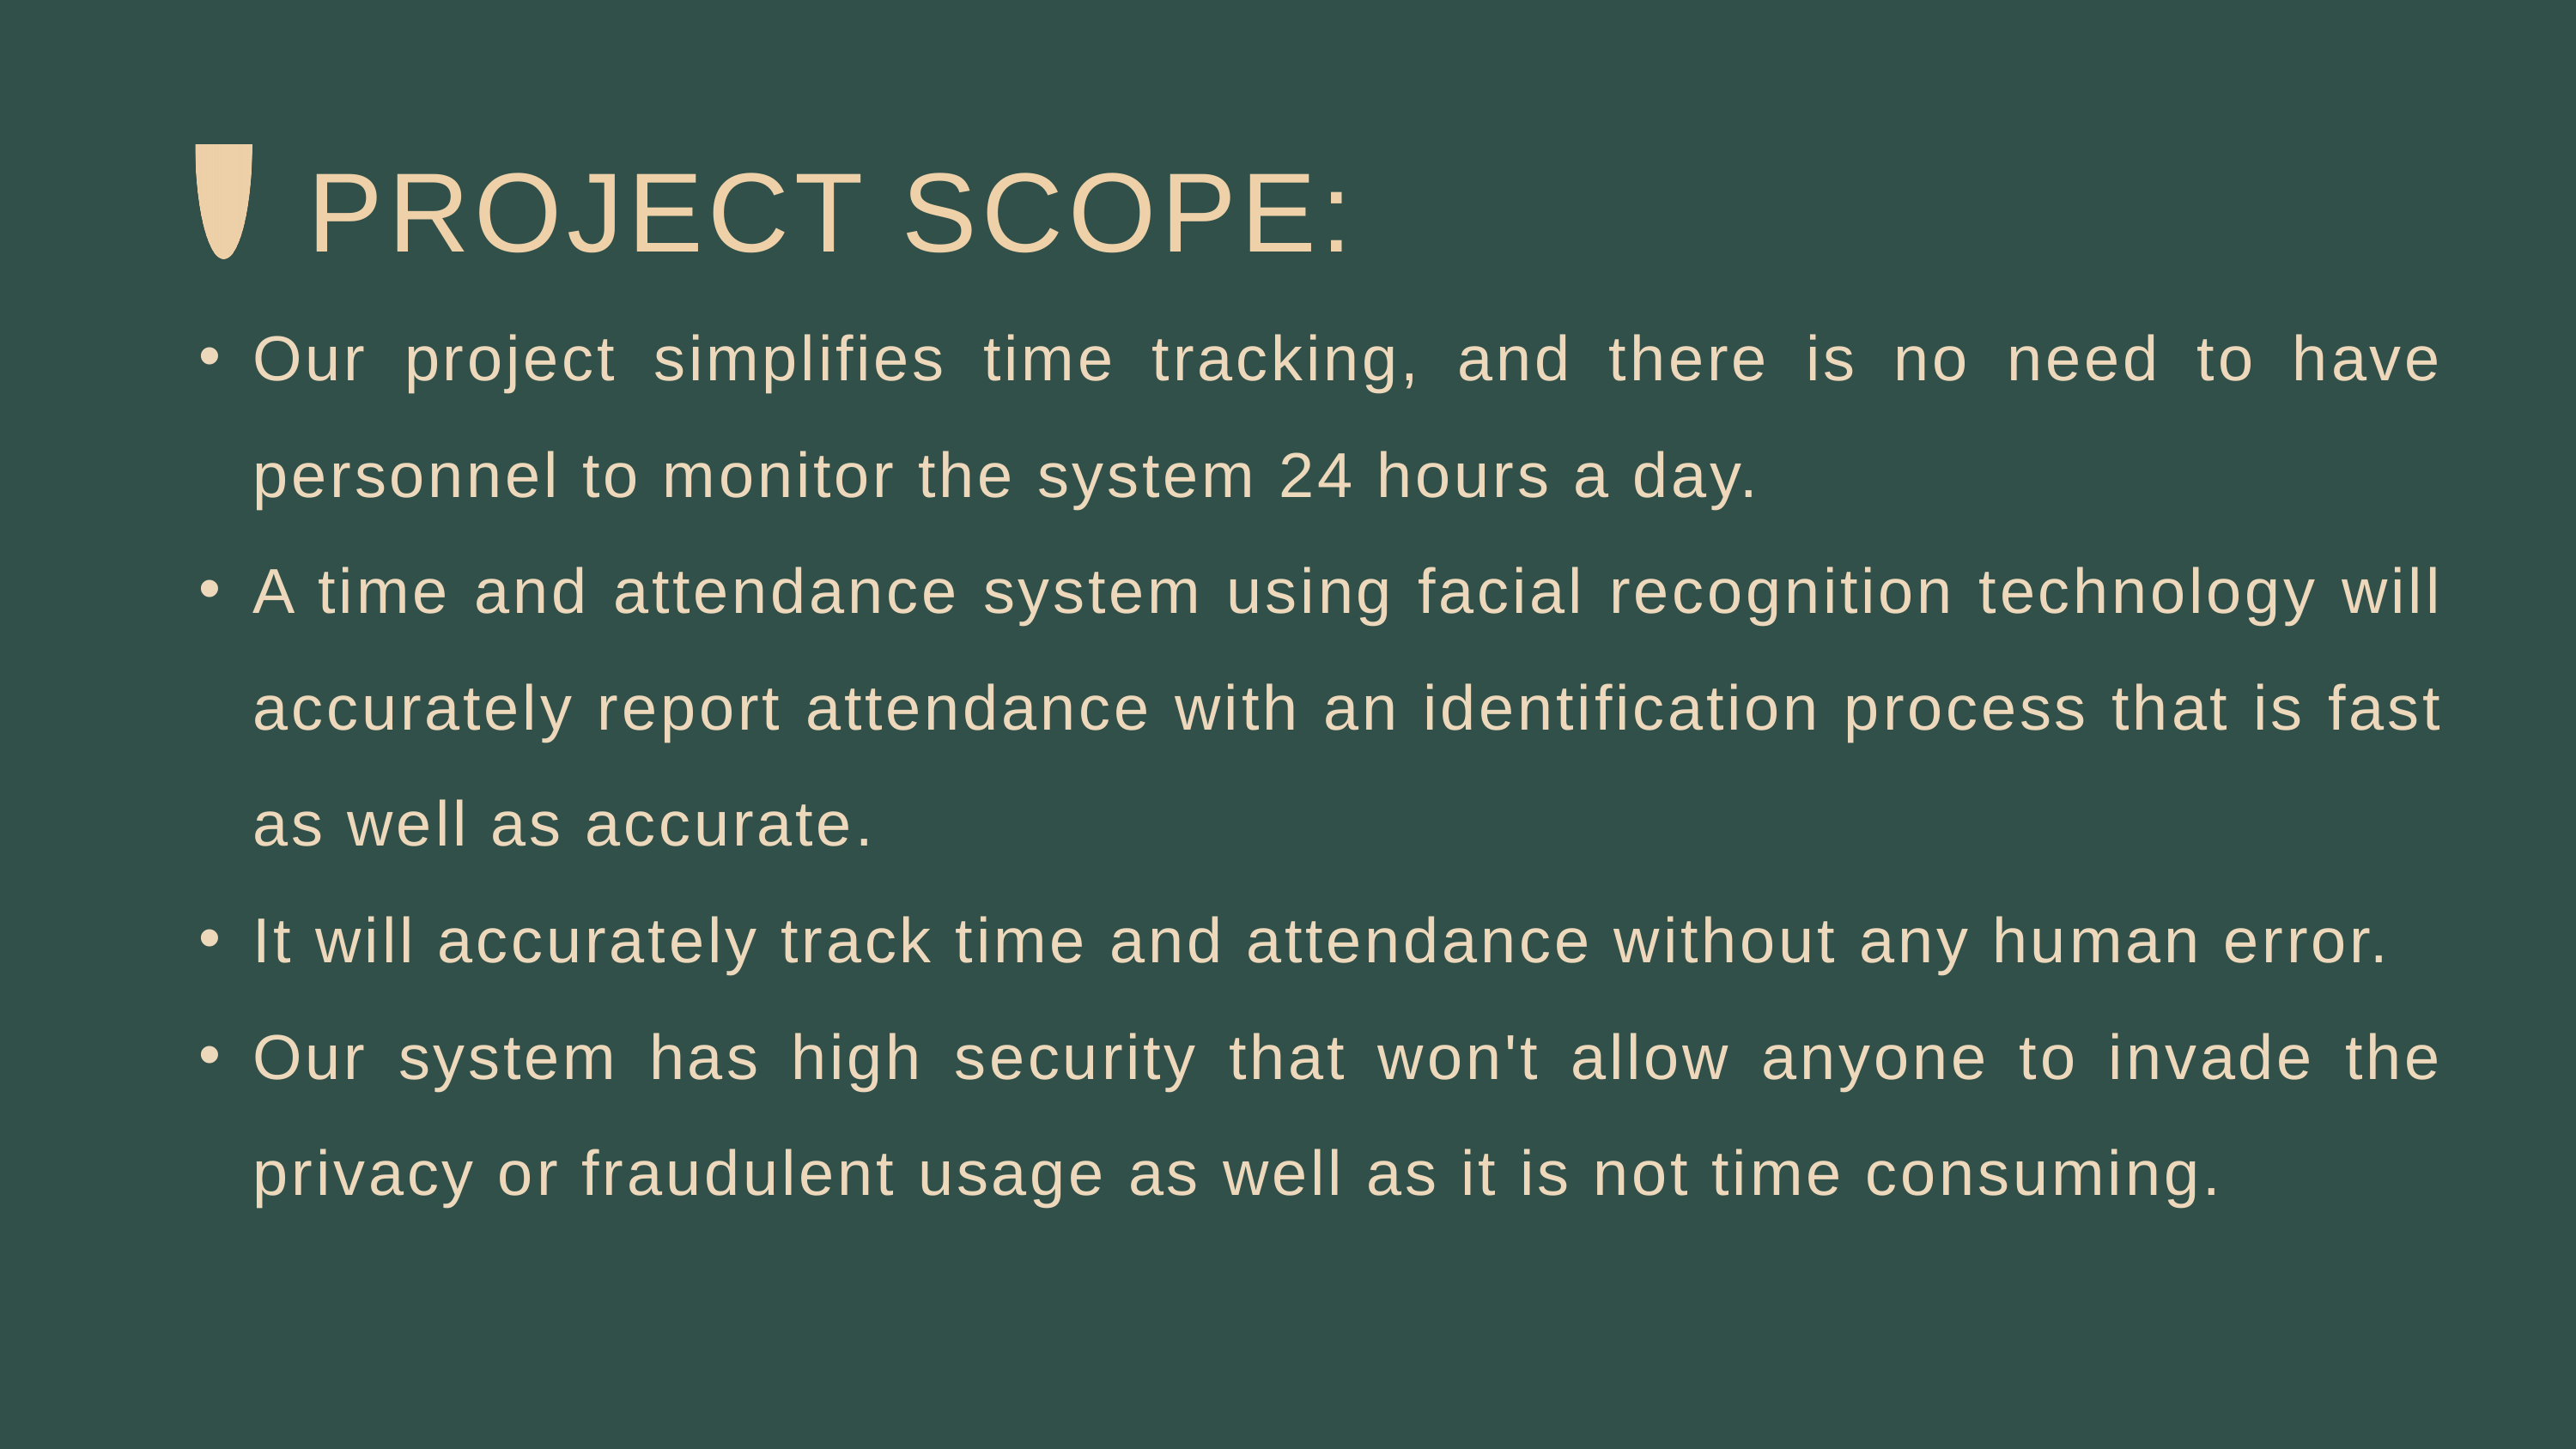

PROJECT SCOPE:

Our project simplifies time tracking, and there is no need to have personnel to monitor the system 24 hours a day.
A time and attendance system using facial recognition technology will accurately report attendance with an identification process that is fast as well as accurate.
It will accurately track time and attendance without any human error.
Our system has high security that won't allow anyone to invade the privacy or fraudulent usage as well as it is not time consuming.